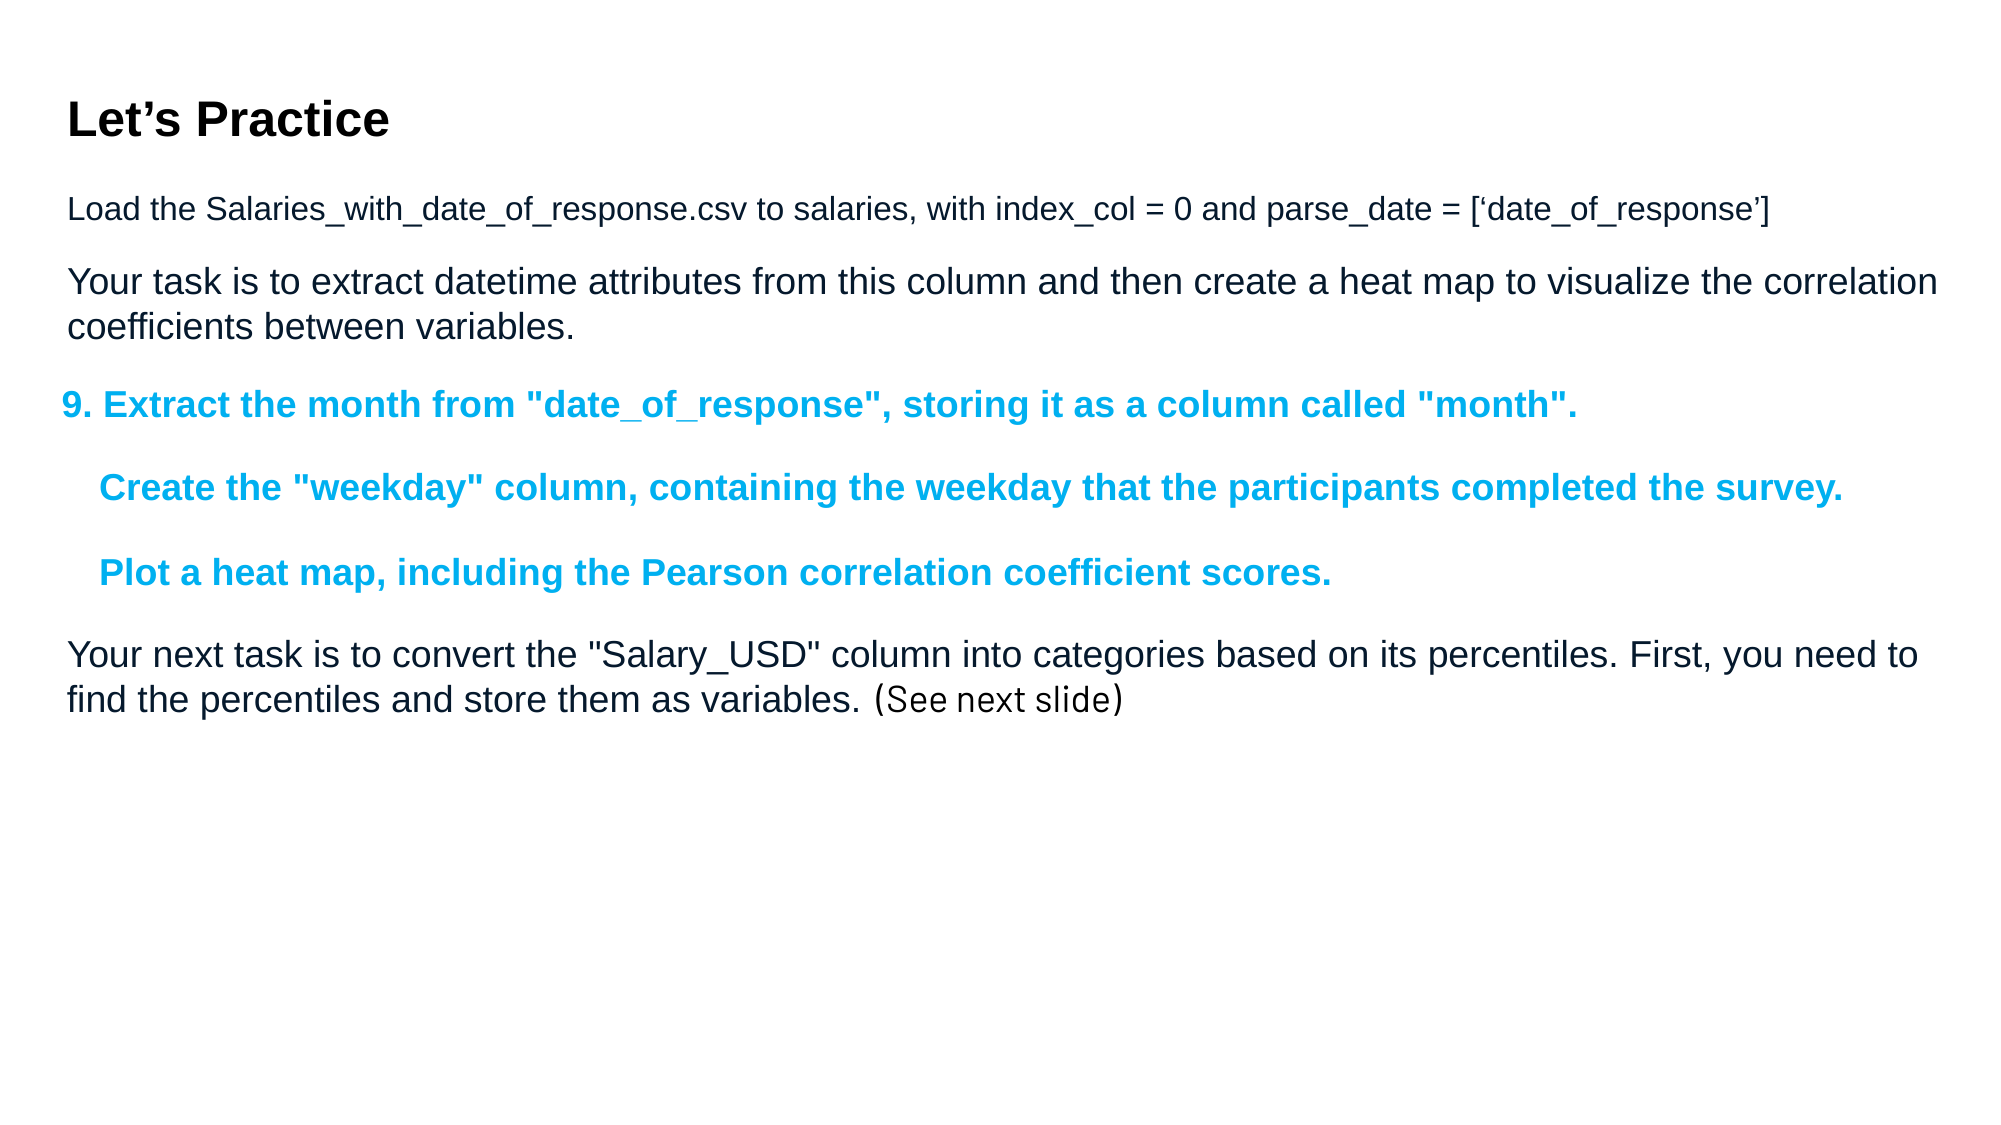

Let’s Practice
Load the Salaries_with_date_of_response.csv to salaries, with index_col = 0 and parse_date = [‘date_of_response’]
Your task is to extract datetime attributes from this column and then create a heat map to visualize the correlation coefficients between variables.
9. Extract the month from "date_of_response", storing it as a column called "month".
   Create the "weekday" column, containing the weekday that the participants completed the survey.
   Plot a heat map, including the Pearson correlation coefficient scores.
Your next task is to convert the "Salary_USD" column into categories based on its percentiles. First, you need to find the percentiles and store them as variables.  (See next slide)